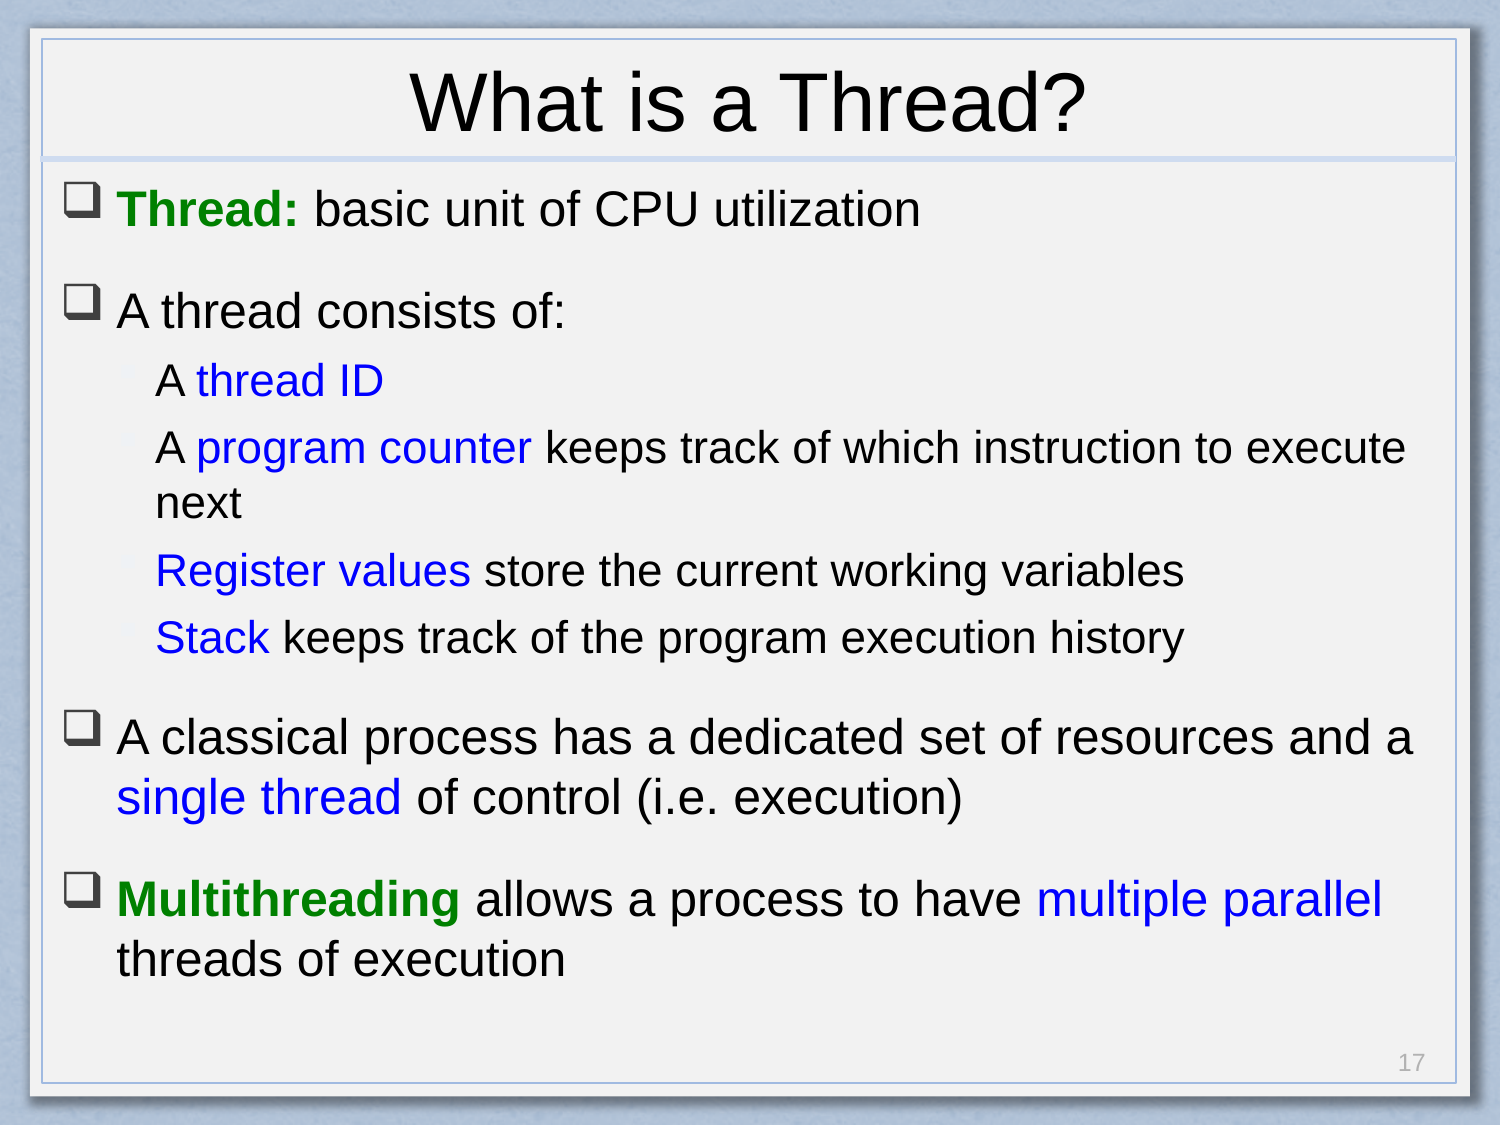

# What is a Thread?
Thread: basic unit of CPU utilization
A thread consists of:
A thread ID
A program counter keeps track of which instruction to execute next
Register values store the current working variables
Stack keeps track of the program execution history
A classical process has a dedicated set of resources and a single thread of control (i.e. execution)
Multithreading allows a process to have multiple parallel threads of execution

17